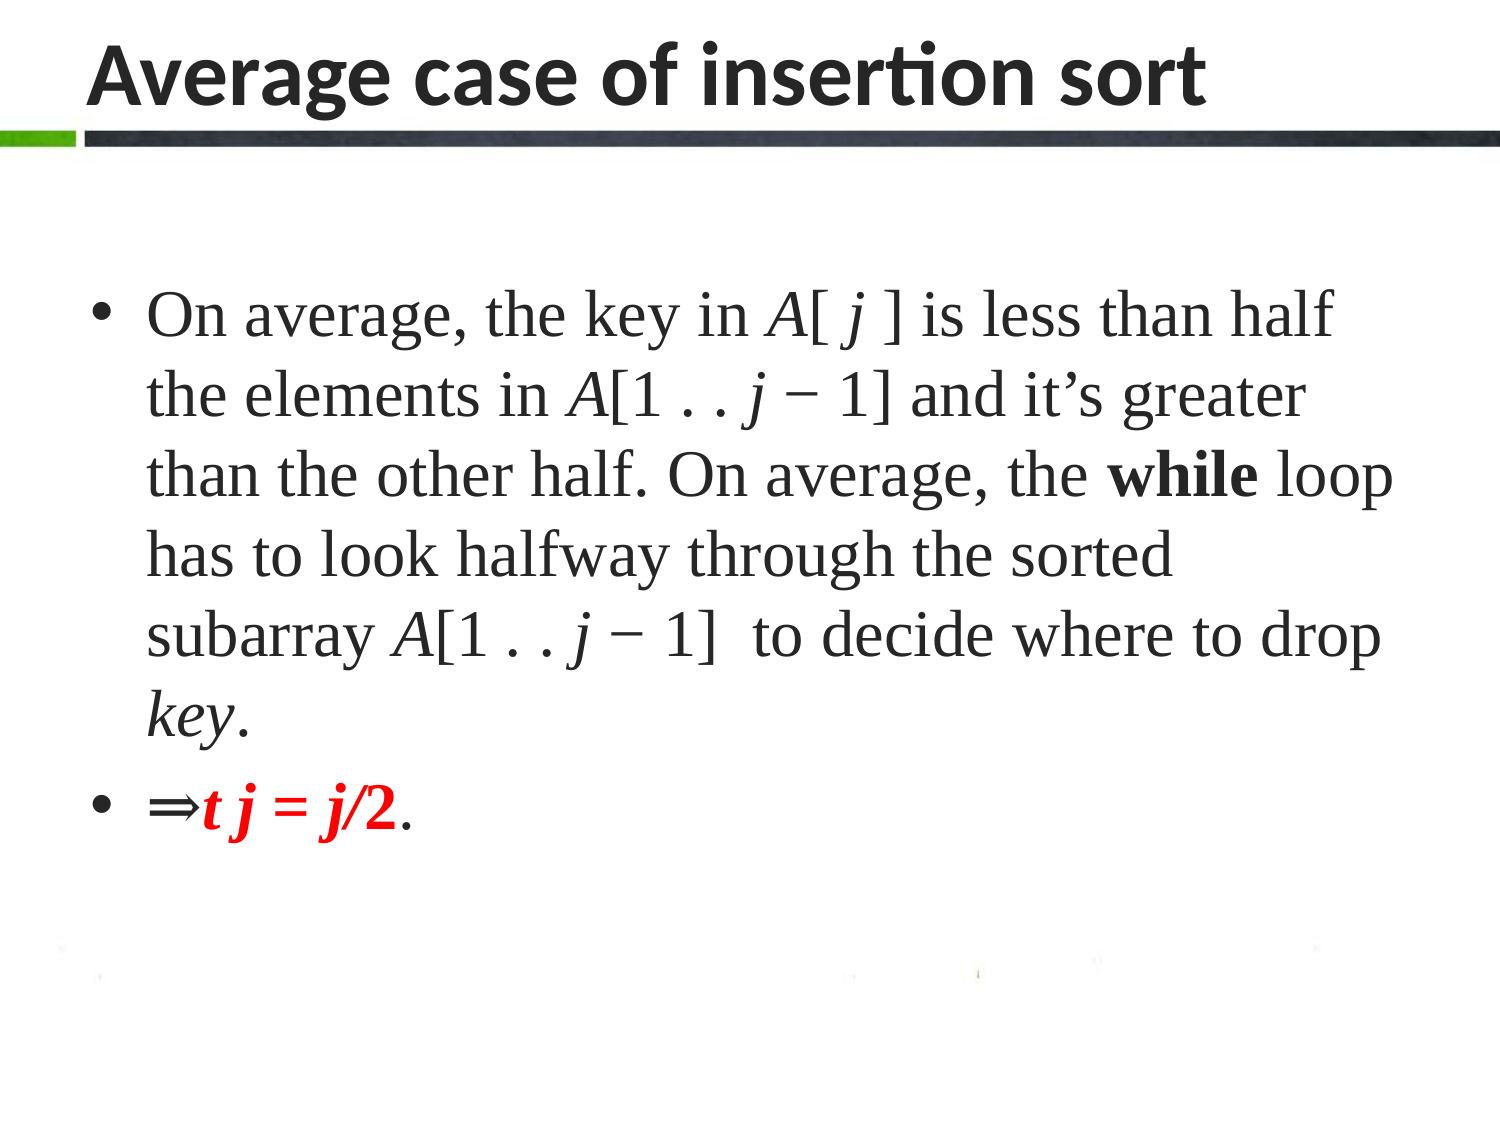

# Average case of insertion sort
On average, the key in A[ j ] is less than half the elements in A[1 . . j − 1] and it’s greater than the other half. On average, the while loop has to look halfway through the sorted subarray A[1 . . j − 1]  to decide where to drop key.
⇒t j = j/2.